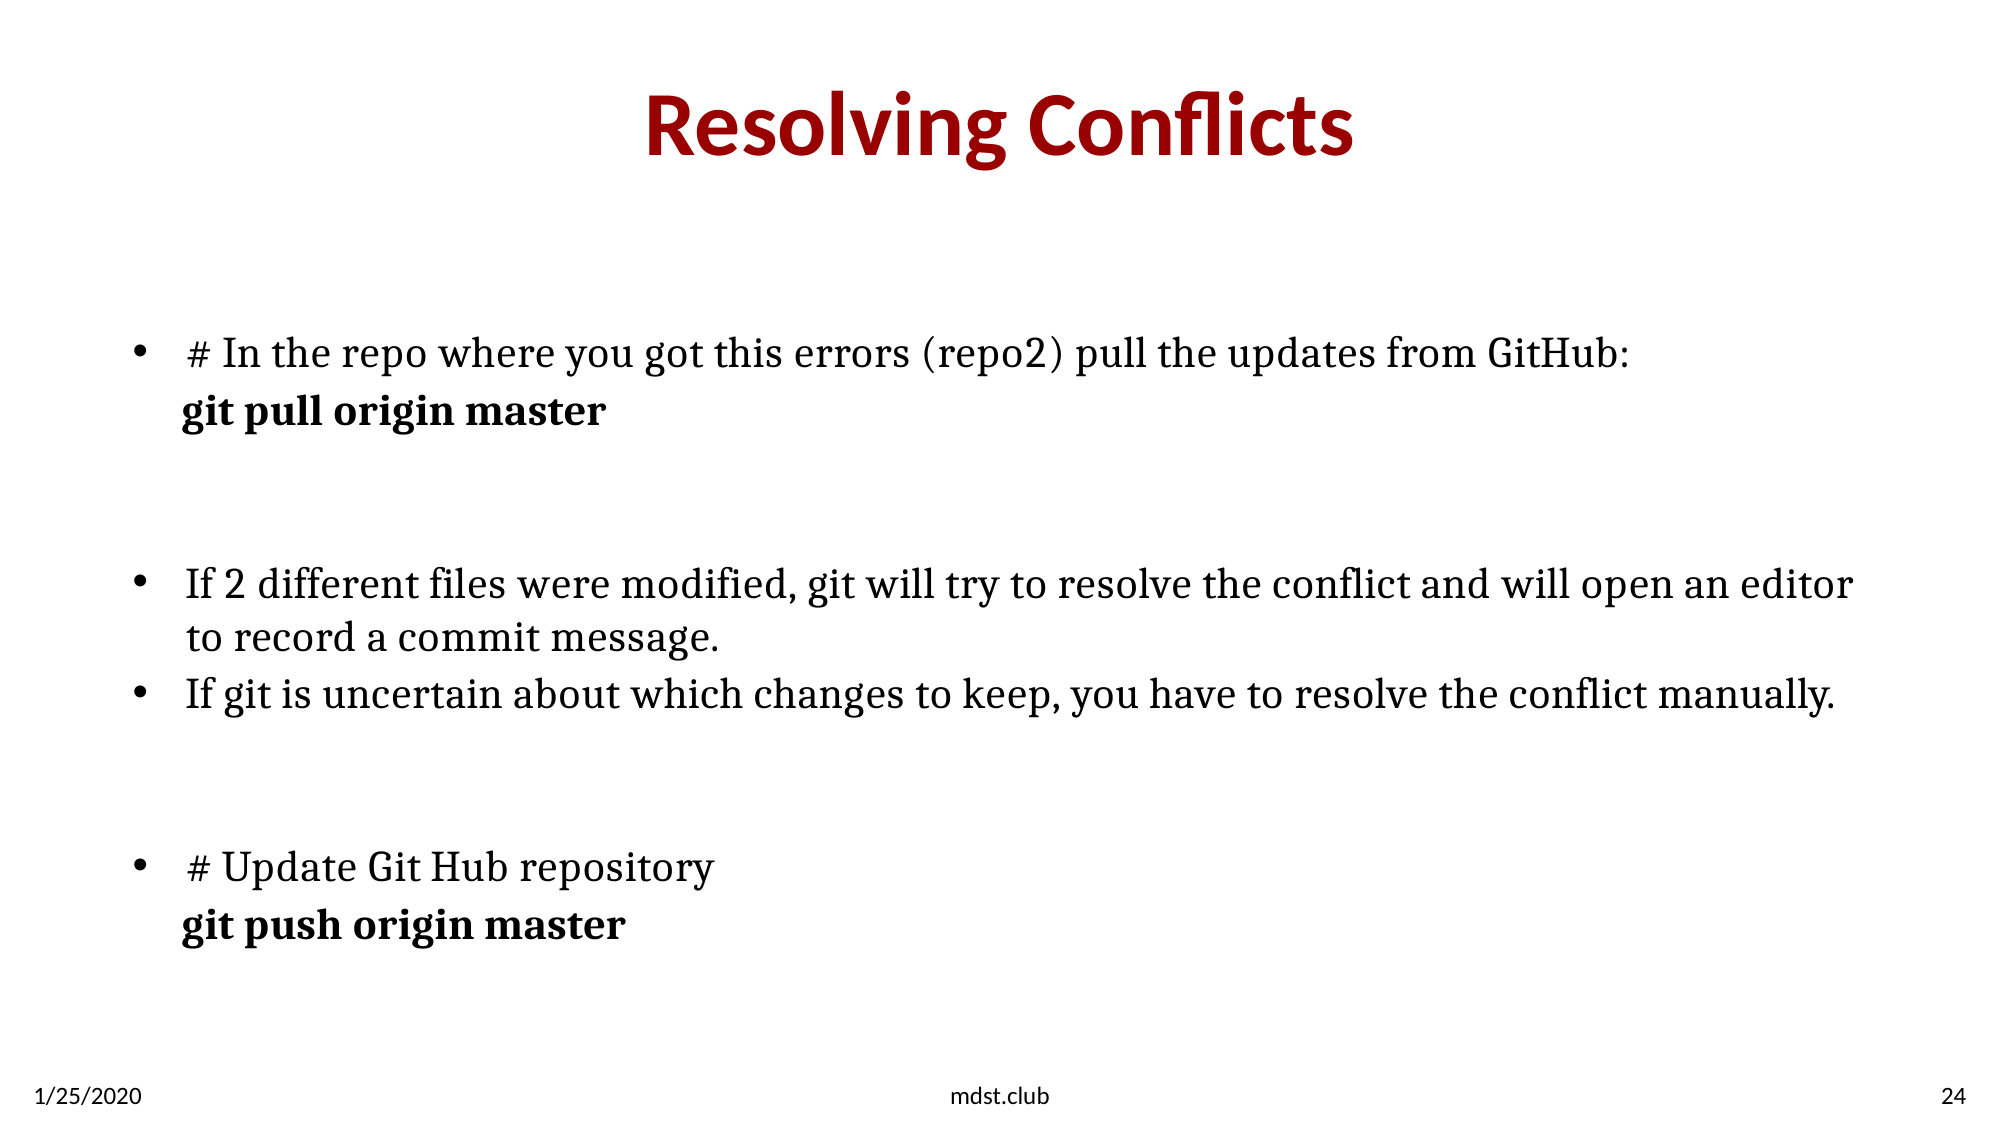

# Resolving Conflicts

# In the repo where you got this errors (repo2) pull the updates from GitHub:
     git pull origin master

If 2 different files were modified, git will try to resolve the conflict and will open an editor to record a commit message.
If git is uncertain about which changes to keep, you have to resolve the conflict manually.

# Update Git Hub repository
     git push origin master

1/25/2020
mdst.club
24